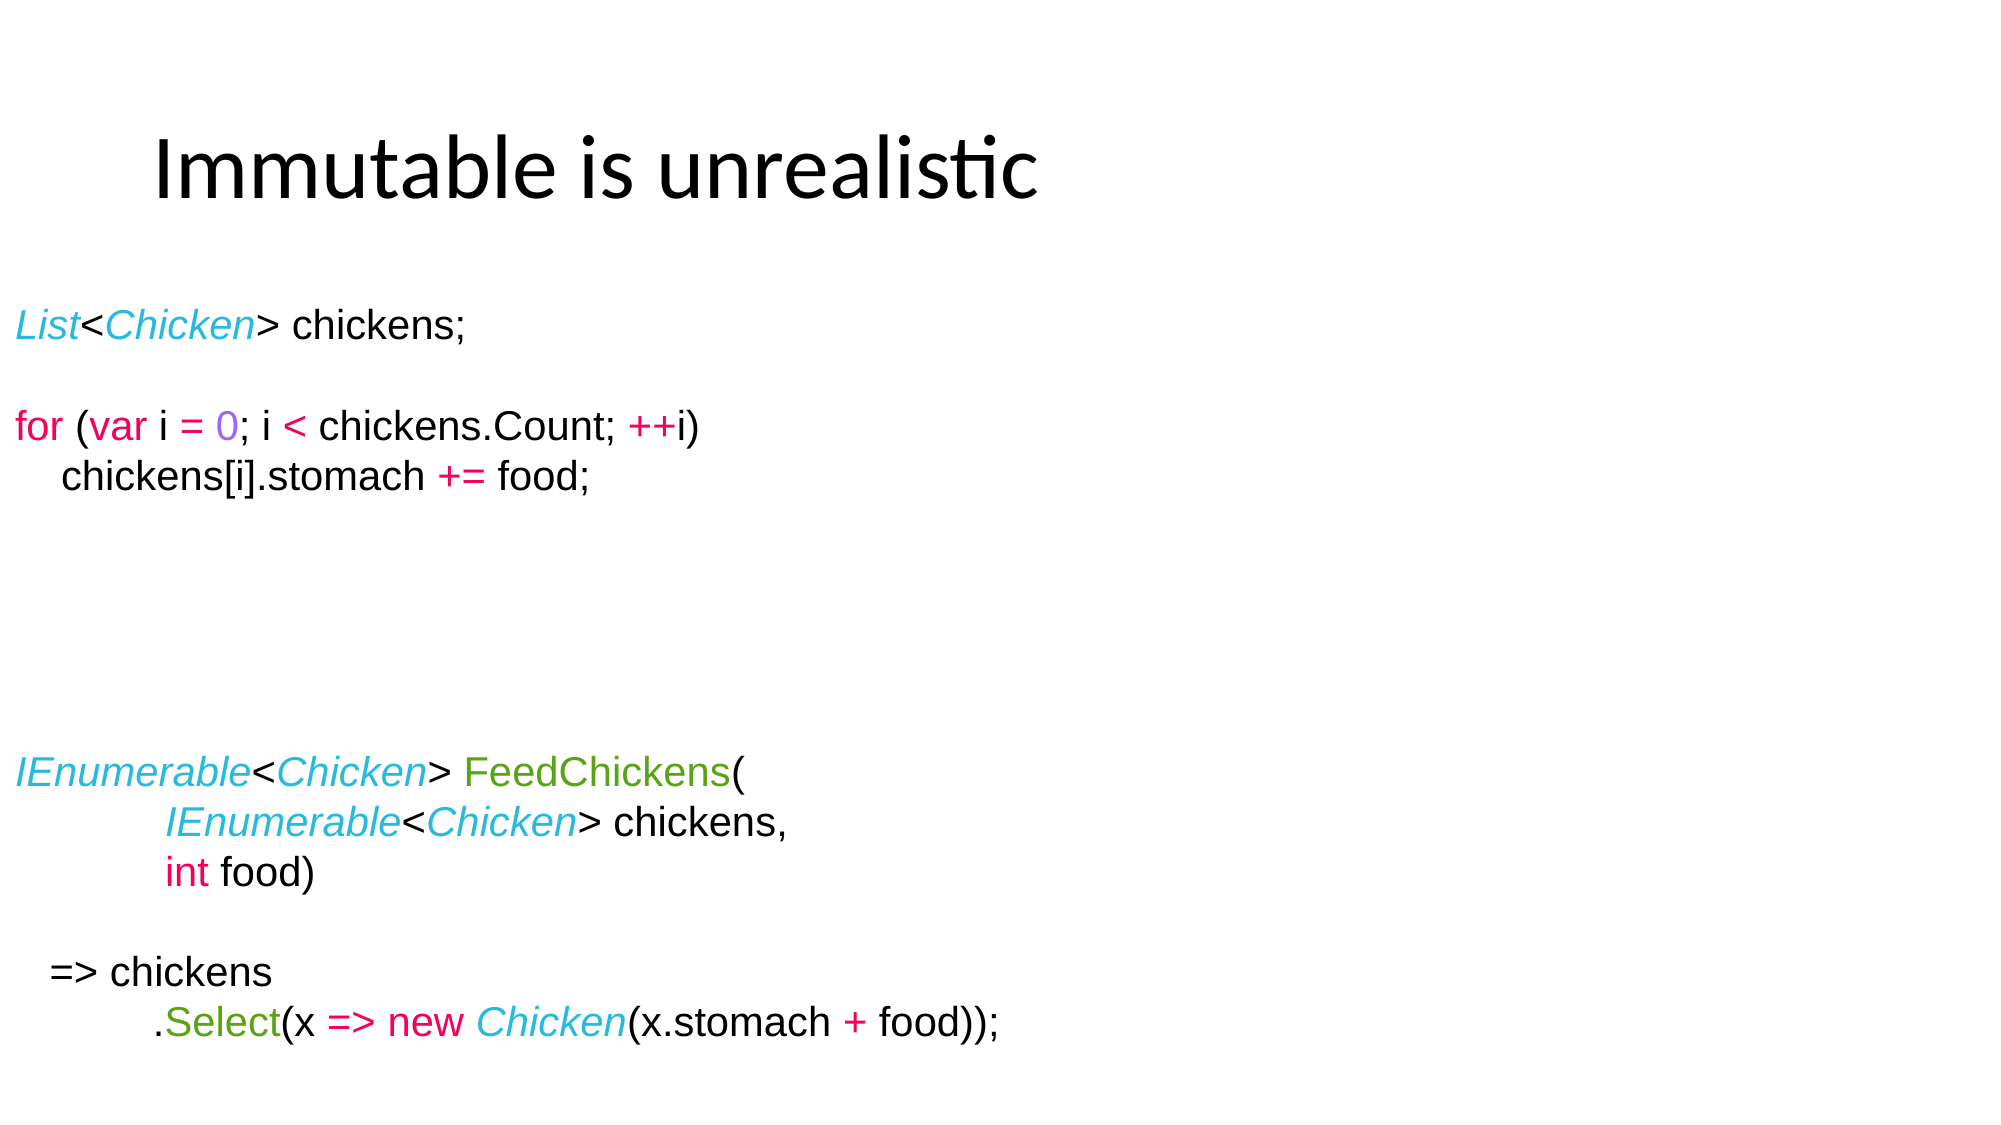

# Immutable is unrealistic
List<Chicken> chickens;

for (var i = 0; i < chickens.Count; ++i)
    chickens[i].stomach += food;
IEnumerable<Chicken> FeedChickens(
	IEnumerable<Chicken> chickens,
	int food)

   => chickens
            .Select(x => new Chicken(x.stomach + food));